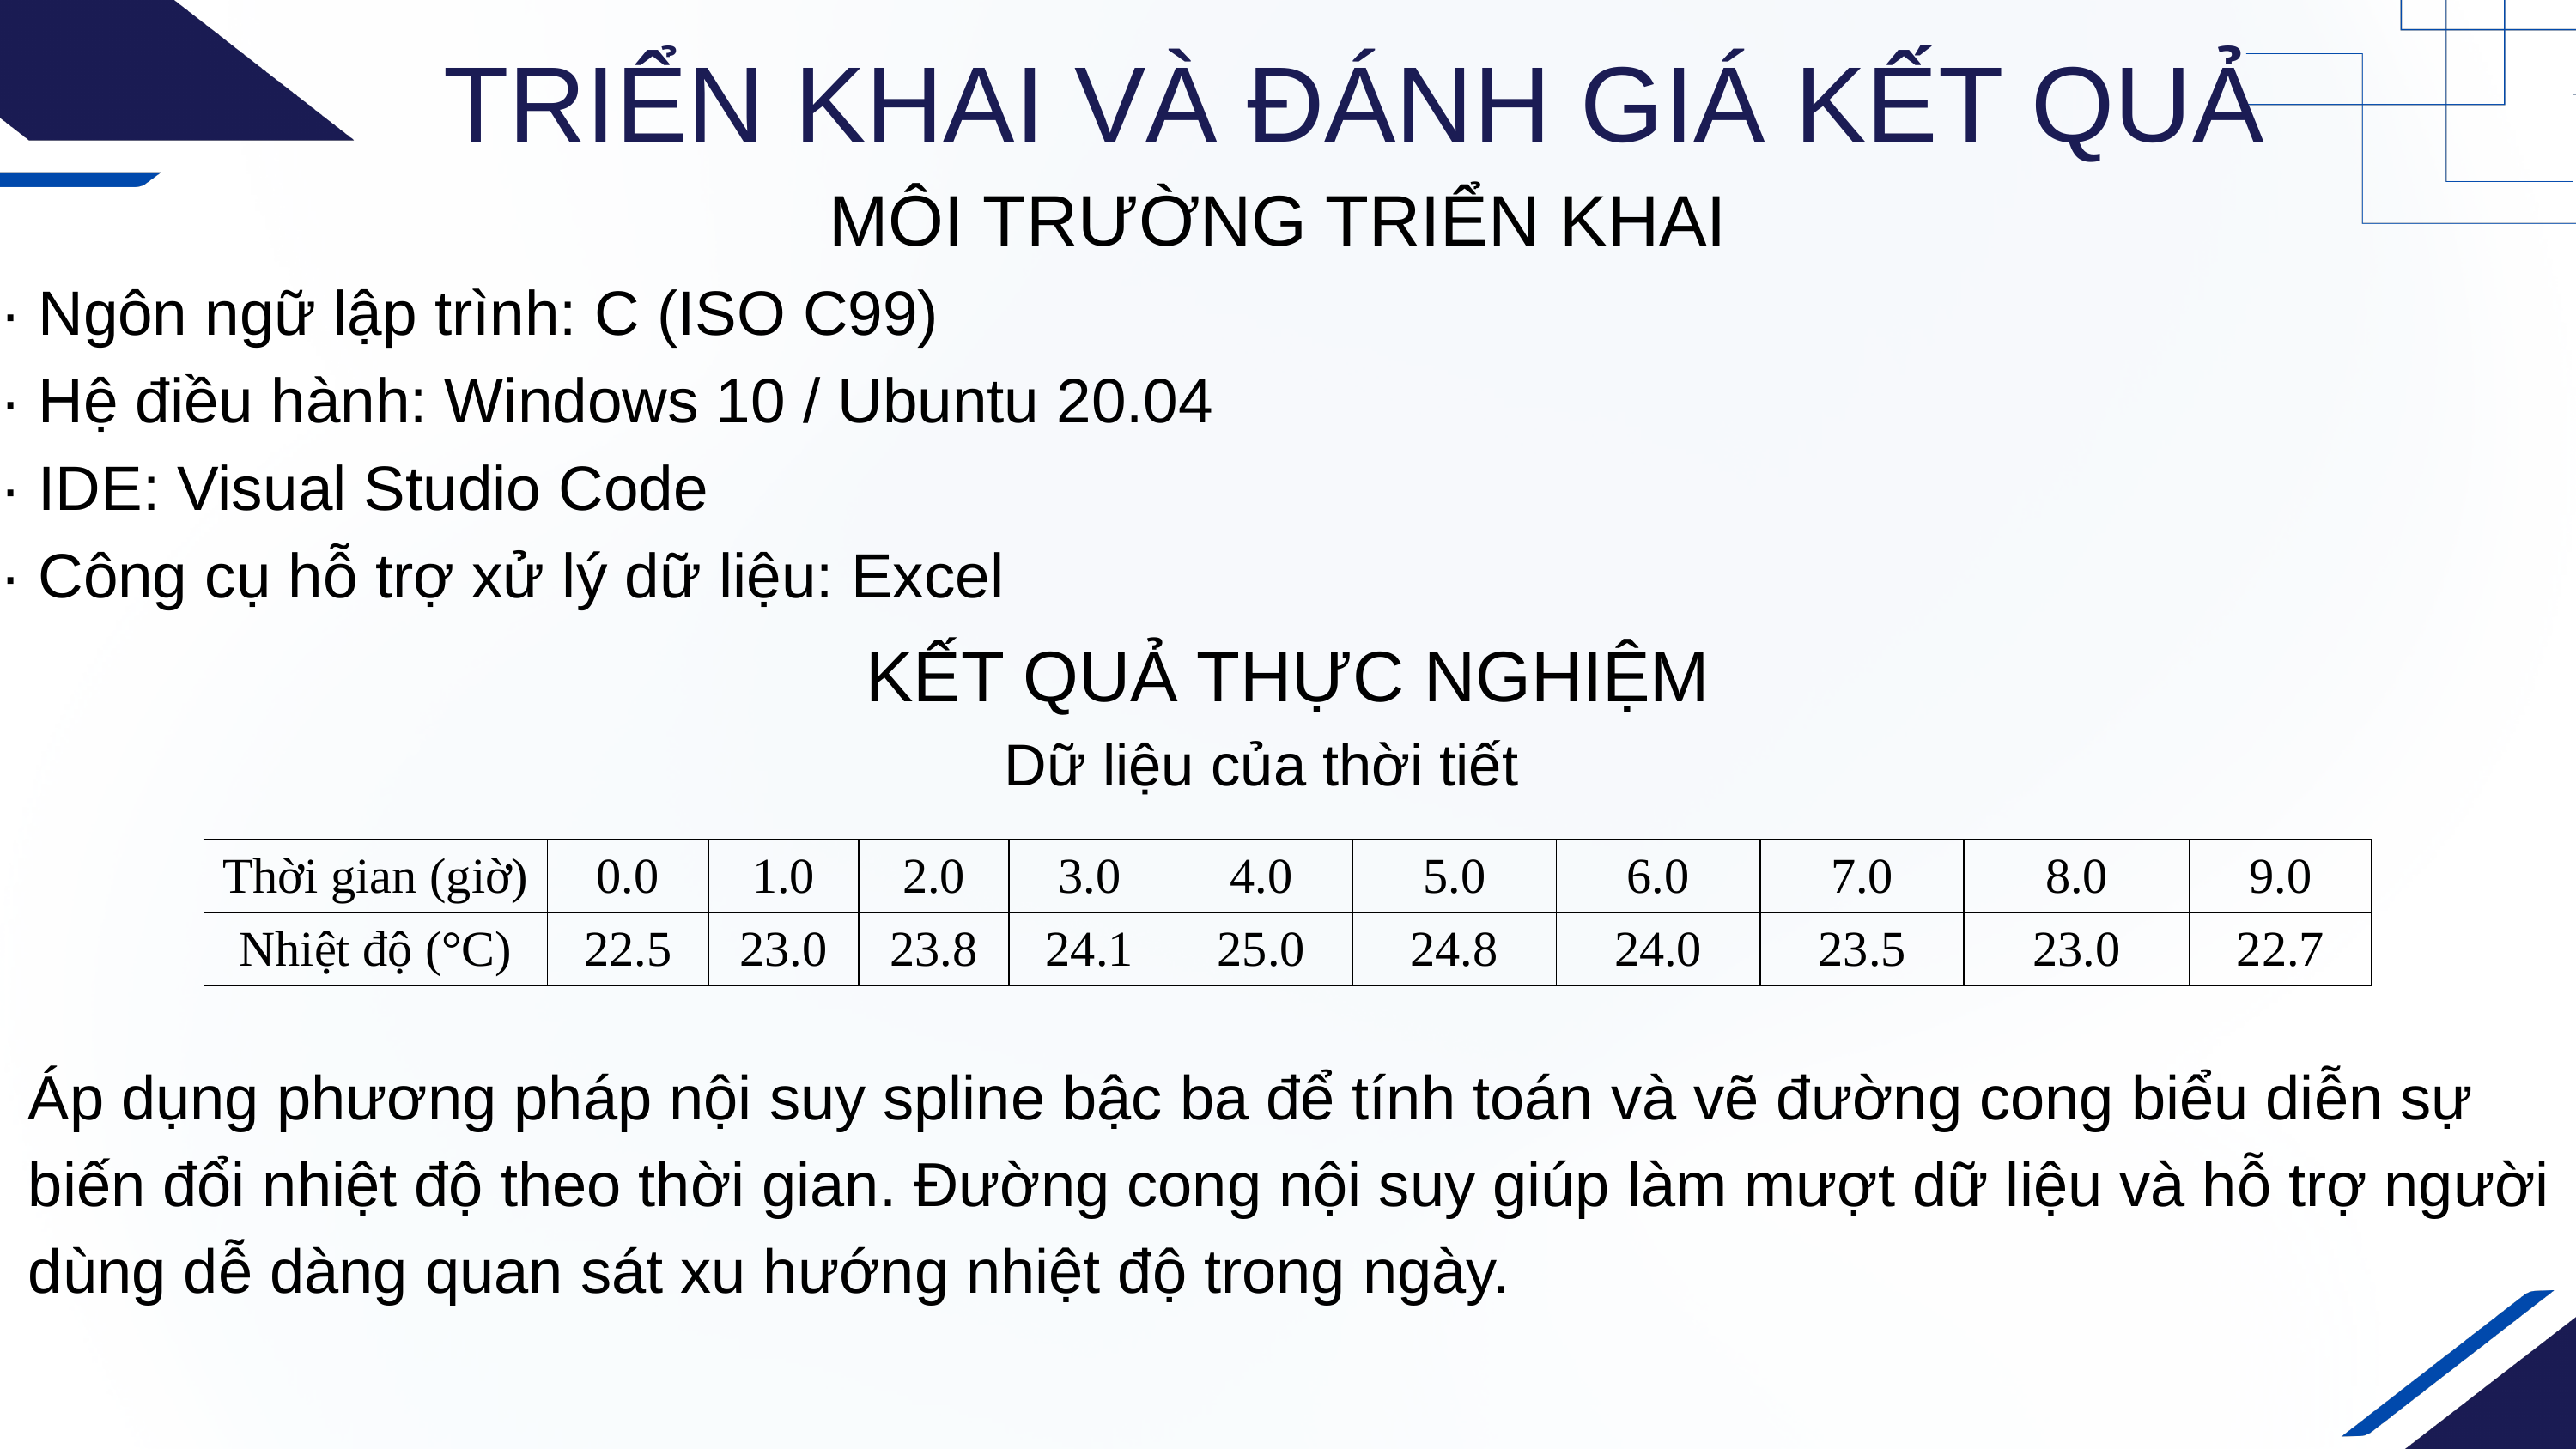

TRIỂN KHAI VÀ ĐÁNH GIÁ KẾT QUẢ
MÔI TRƯỜNG TRIỂN KHAI
· Ngôn ngữ lập trình: C (ISO C99)
· Hệ điều hành: Windows 10 / Ubuntu 20.04
· IDE: Visual Studio Code
· Công cụ hỗ trợ xử lý dữ liệu: Excel
KẾT QUẢ THỰC NGHIỆM
Dữ liệu của thời tiết
| Thời gian (giờ) | 0.0 | 1.0 | 2.0 | 3.0 | 4.0 | 5.0 | 6.0 | 7.0 | 8.0 | 9.0 |
| --- | --- | --- | --- | --- | --- | --- | --- | --- | --- | --- |
| Nhiệt độ (°C) | 22.5 | 23.0 | 23.8 | 24.1 | 25.0 | 24.8 | 24.0 | 23.5 | 23.0 | 22.7 |
Áp dụng phương pháp nội suy spline bậc ba để tính toán và vẽ đường cong biểu diễn sự biến đổi nhiệt độ theo thời gian. Đường cong nội suy giúp làm mượt dữ liệu và hỗ trợ người dùng dễ dàng quan sát xu hướng nhiệt độ trong ngày.